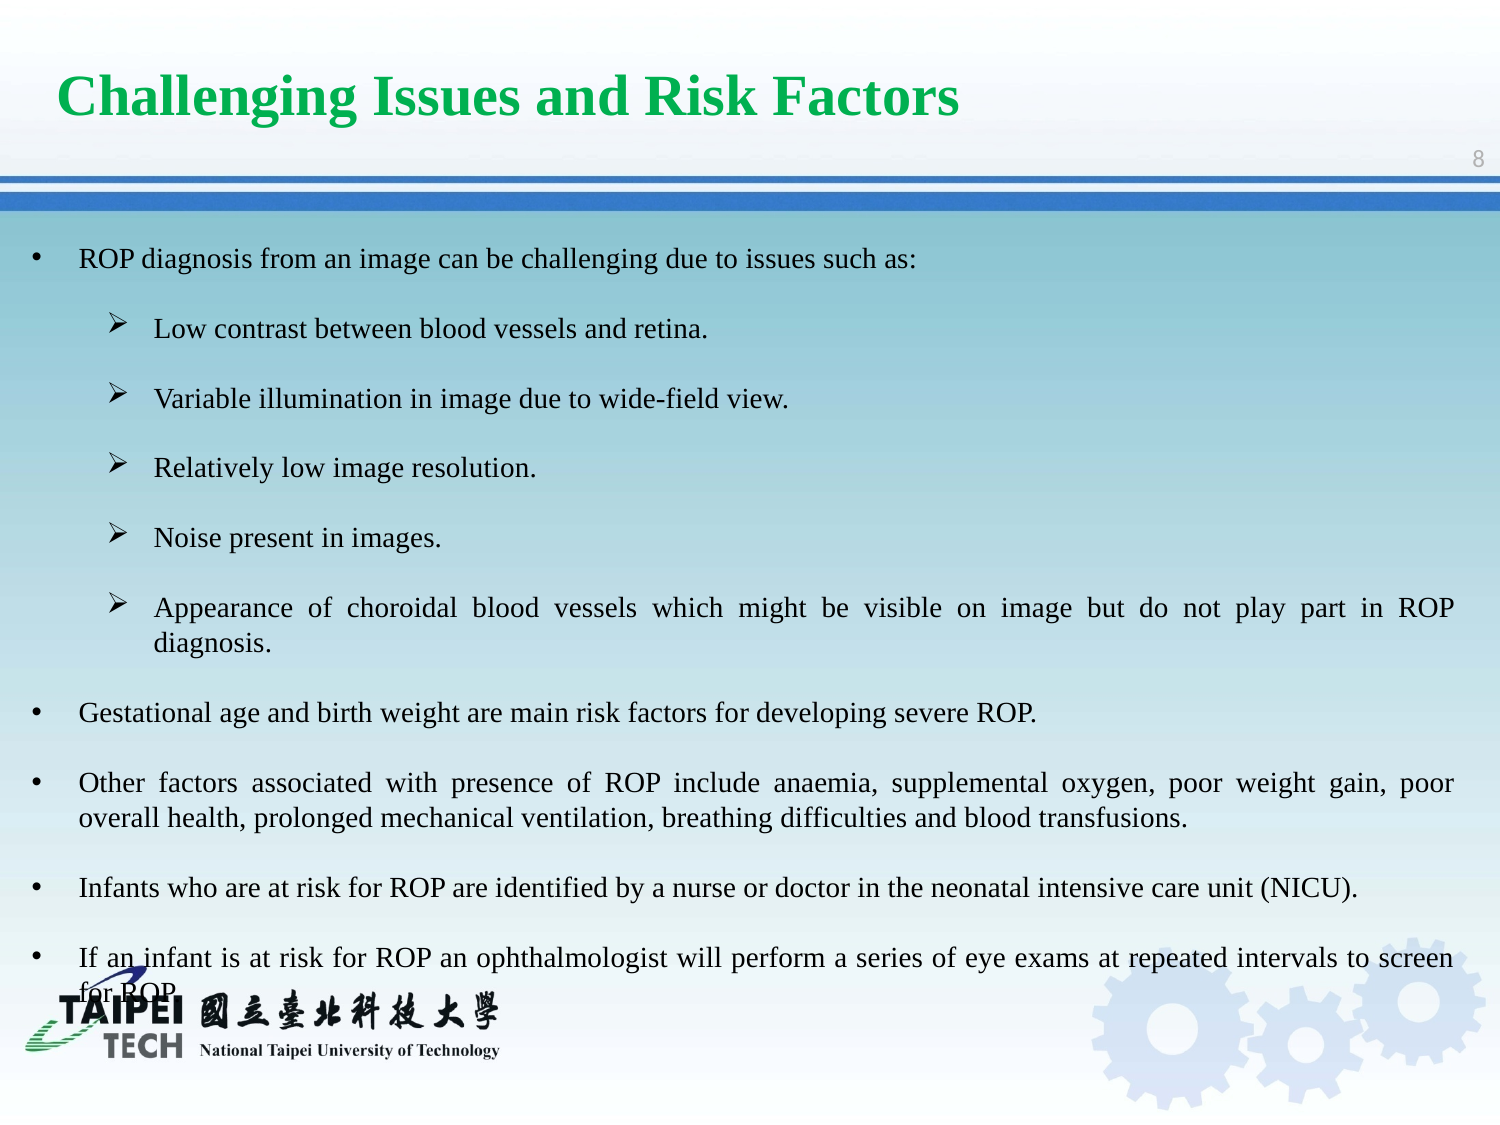

Challenging Issues and Risk Factors
8
ROP diagnosis from an image can be challenging due to issues such as:

Low contrast between blood vessels and retina.

Variable illumination in image due to wide-field view.

Relatively low image resolution.

Noise present in images.

Appearance of choroidal blood vessels which might be visible on image but do not play part in ROP diagnosis.

Gestational age and birth weight are main risk factors for developing severe ROP.

Other factors associated with presence of ROP include anaemia, supplemental oxygen, poor weight gain, poor overall health, prolonged mechanical ventilation, breathing difficulties and blood transfusions.

Infants who are at risk for ROP are identified by a nurse or doctor in the neonatal intensive care unit (NICU).

If an infant is at risk for ROP an ophthalmologist will perform a series of eye exams at repeated intervals to screen for ROP.